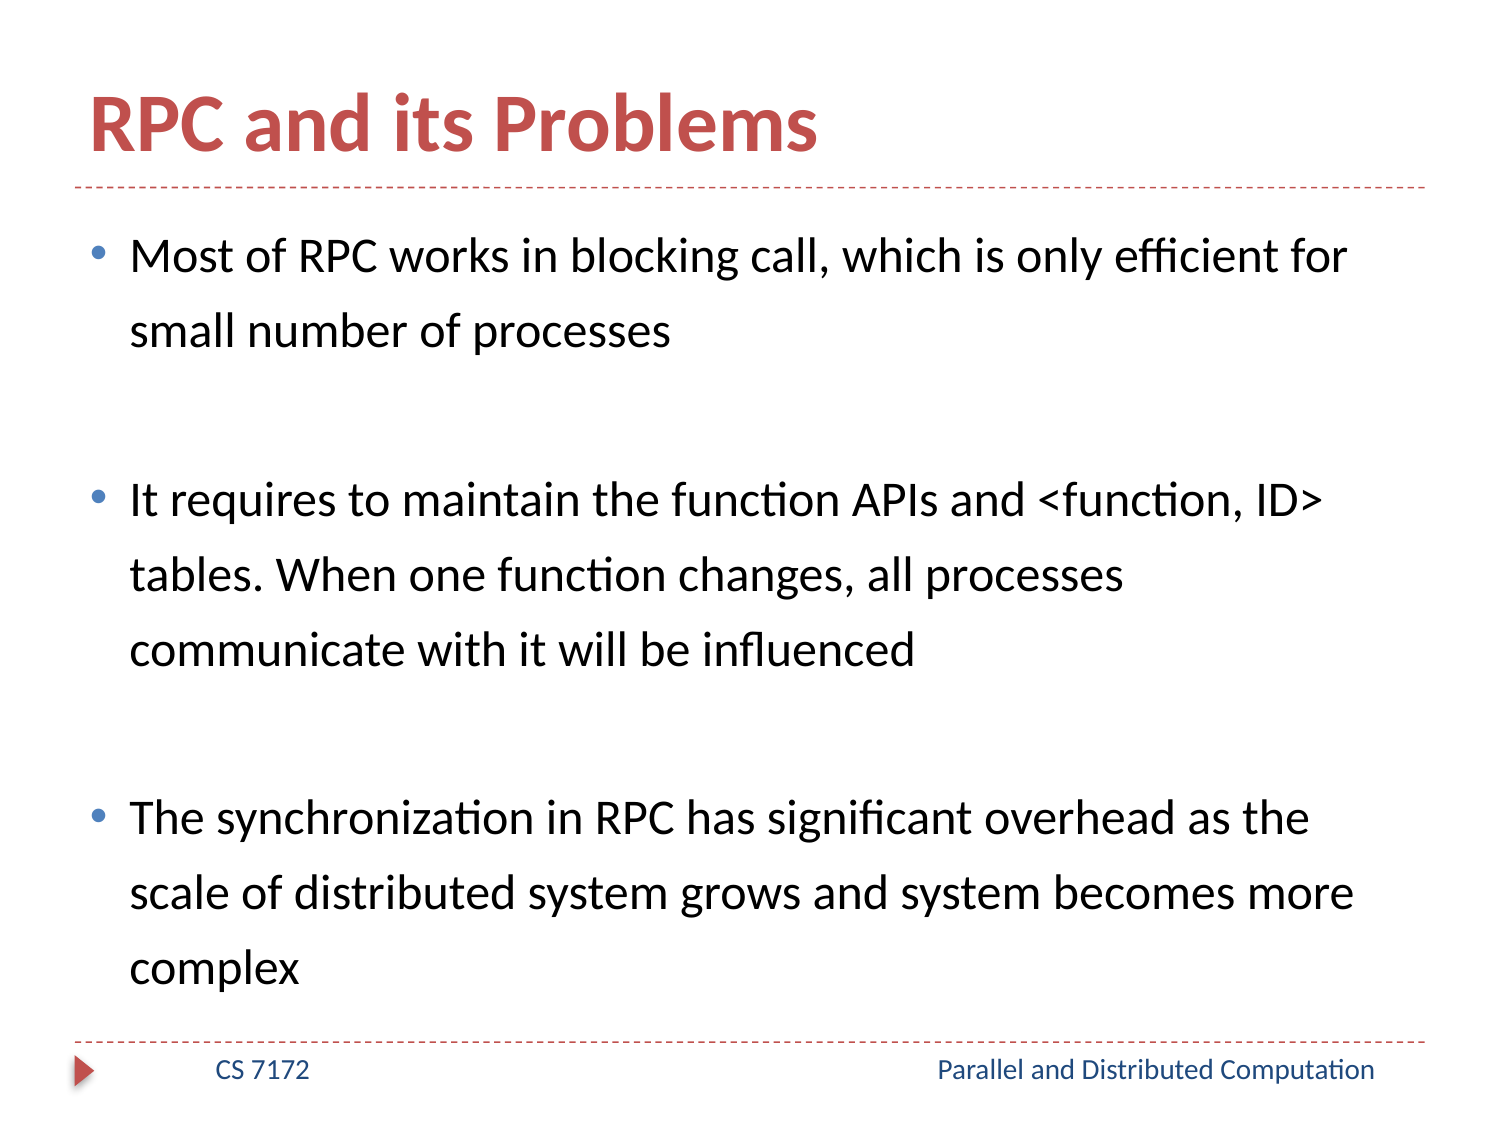

# RPC and its Problems
Most of RPC works in blocking call, which is only efficient for small number of processes

It requires to maintain the function APIs and <function, ID> tables. When one function changes, all processes communicate with it will be influenced

The synchronization in RPC has significant overhead as the scale of distributed system grows and system becomes more complex
CS 7172
Parallel and Distributed Computation